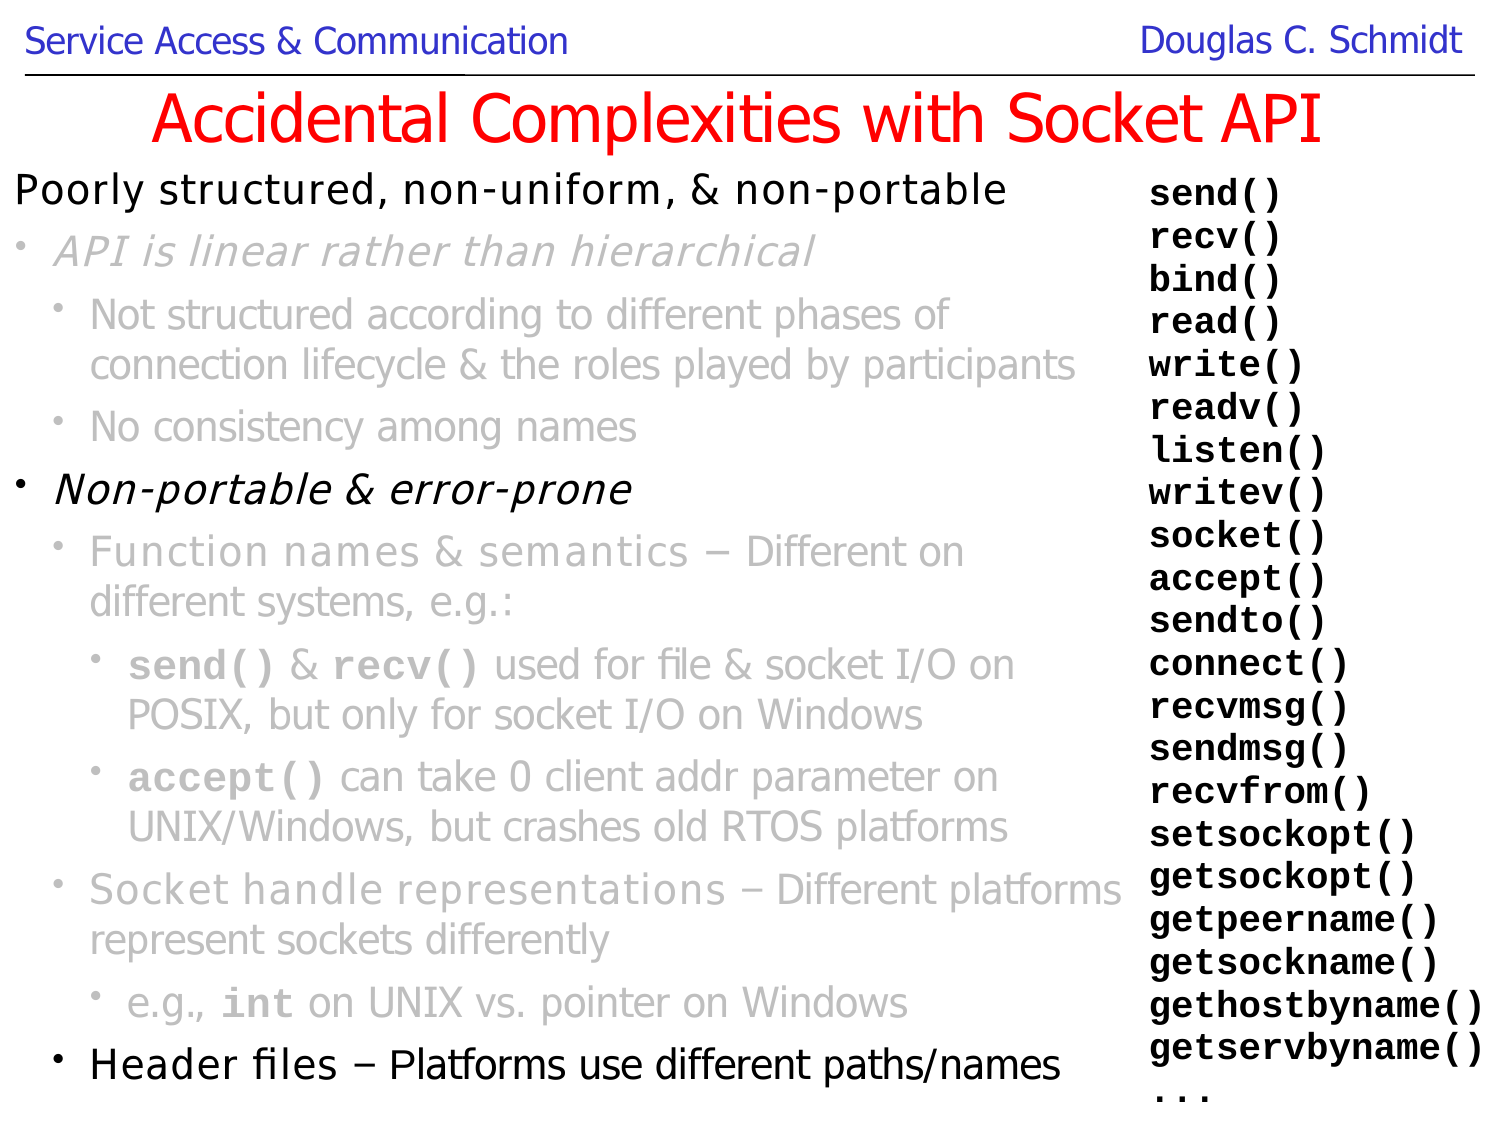

# Accidental Complexities with Socket API
Poorly structured, non-uniform, & non-portable
API is linear rather than hierarchical
Not structured according to different phases of connection lifecycle & the roles played by participants
No consistency among names
Non-portable & error-prone
Function names & semantics − Different on
different systems, e.g.:
send() & recv() used for file & socket I/O on POSIX, but only for socket I/O on Windows
accept() can take 0 client addr parameter on UNIX/Windows, but crashes old RTOS platforms
Socket handle representations − Different platforms represent sockets differently
e.g., int on UNIX vs. pointer on Windows
Header files − Platforms use different paths/names
send()
recv()
bind()
read()
write()
readv()
listen()
writev()
socket()
accept()
sendto()
connect()
recvmsg()
sendmsg()
recvfrom()
setsockopt()
getsockopt()
getpeername()
getsockname()
gethostbyname()
getservbyname()
...